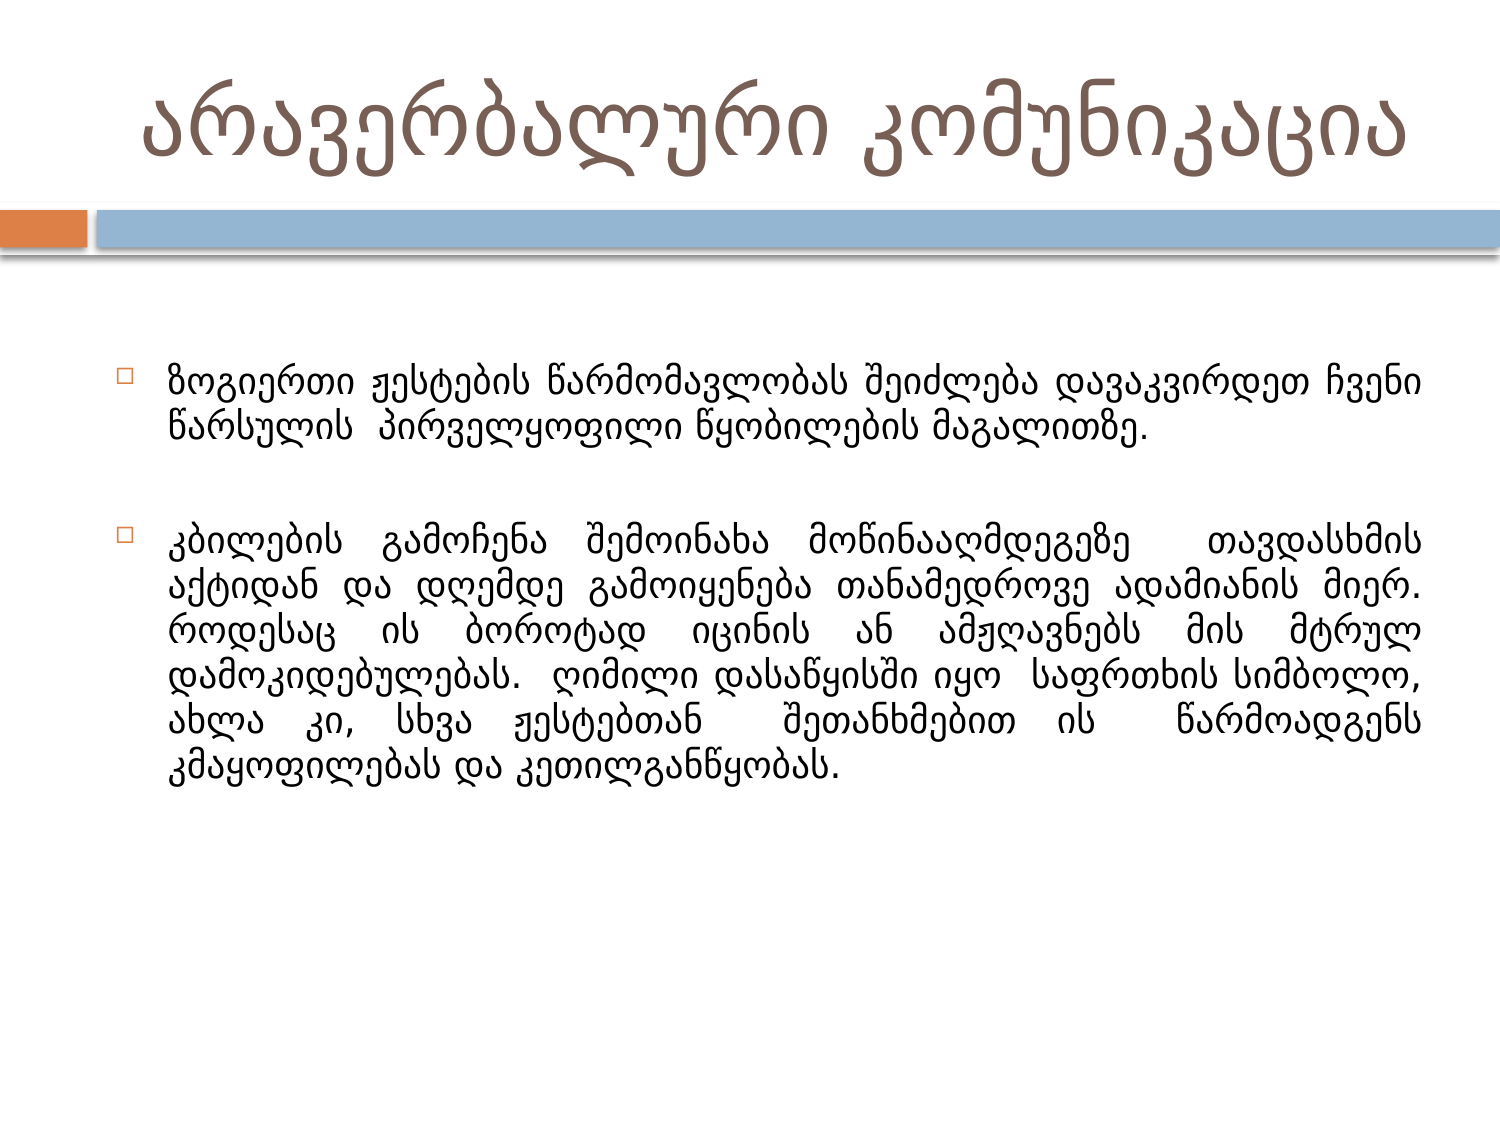

# არავერბალური კომუნიკაცია

ზოგიერთი ჟესტების წარმომავლობას შეიძლება დავაკვირდეთ ჩვენი წარსულის  პირველყოფილი წყობილების მაგალითზე.

კბილების გამოჩენა შემოინახა მოწინააღმდეგეზე  თავდასხმის აქტიდან და დღემდე გამოიყენება თანამედროვე ადამიანის მიერ. როდესაც ის ბოროტად იცინის ან ამჟღავნებს მის მტრულ დამოკიდებულებას.  ღიმილი დასაწყისში იყო  საფრთხის სიმბოლო, ახლა კი, სხვა ჟესტებთან  შეთანხმებით ის  წარმოადგენს კმაყოფილებას და კეთილგანწყობას.